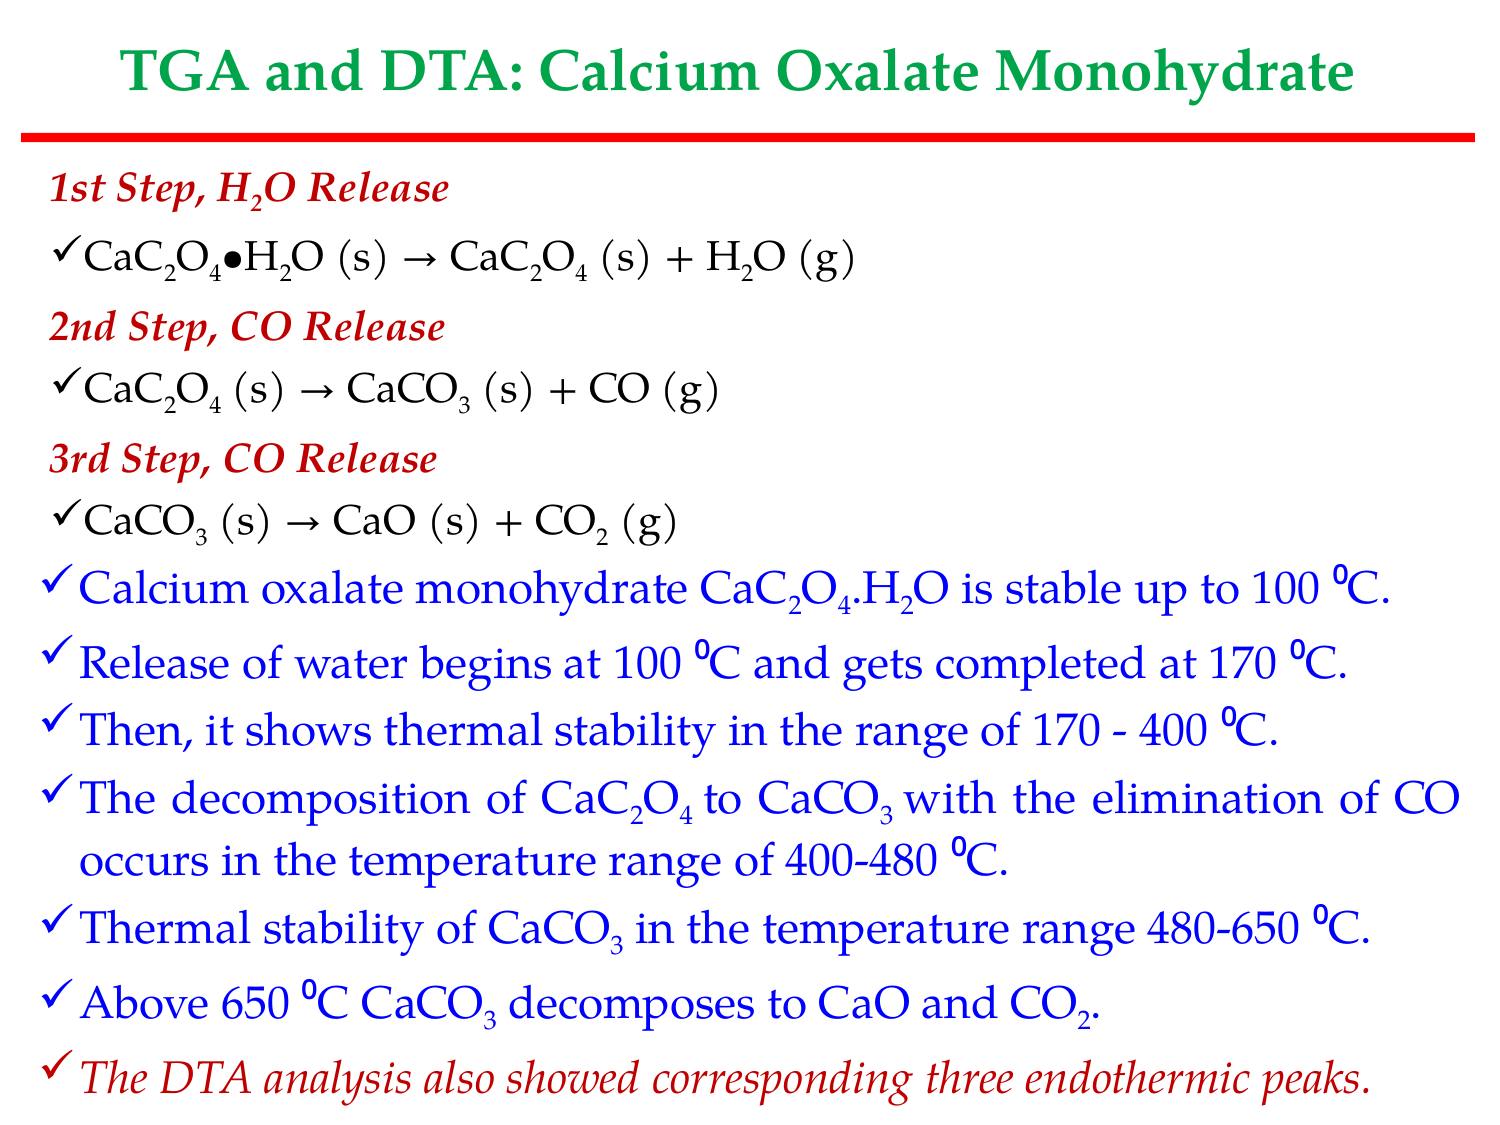

TGA and DTA: Calcium Oxalate Monohydrate

1st Step, H2O Release
CaC2O4•H2O (s) → CaC2O4 (s) + H2O (g)
2nd Step, CO Release
CaC2O4 (s) → CaCO3 (s) + CO (g)
3rd Step, CO Release
CaCO3 (s) → CaO (s) + CO2 (g)
Calcium oxalate monohydrate CaC2O4.H2O is stable up to 100 ⁰C.
Release of water begins at 100 ⁰C and gets completed at 170 ⁰C.
Then, it shows thermal stability in the range of 170 - 400 ⁰C.
The decomposition of CaC2O4 to CaCO3 with the elimination of CO occurs in the temperature range of 400-480 ⁰C.
Thermal stability of CaCO3 in the temperature range 480-650 ⁰C.
Above 650 ⁰C CaCO3 decomposes to CaO and CO2.
The DTA analysis also showed corresponding three endothermic peaks.